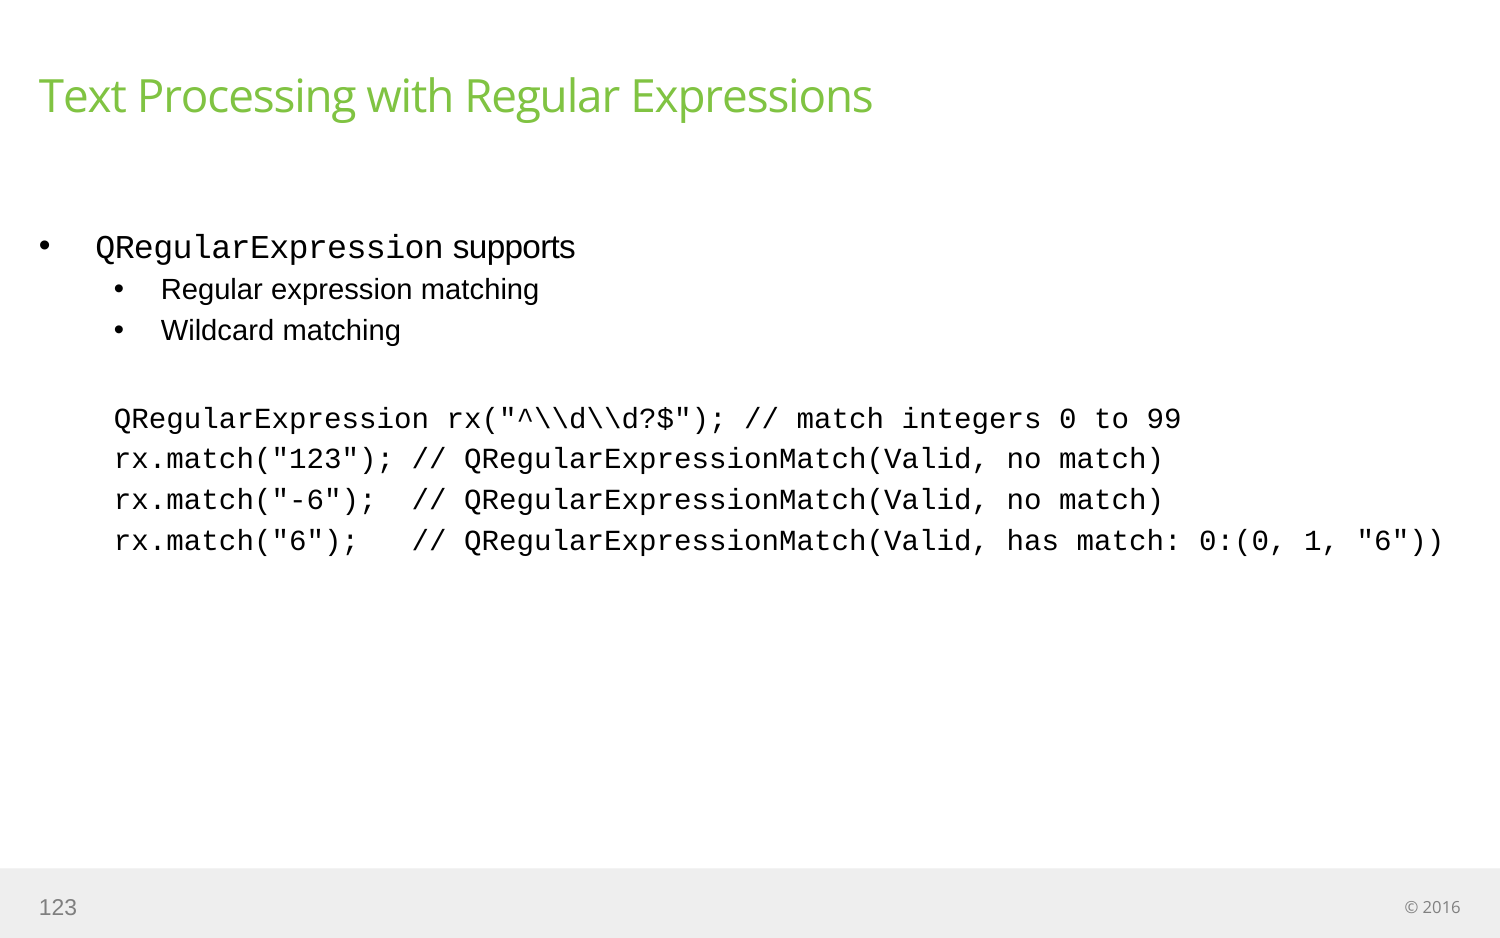

# Text Processing with Regular Expressions
QRegularExpression supports
Regular expression matching
Wildcard matching

QRegularExpression rx("^\\d\\d?$"); // match integers 0 to 99
rx.match("123"); // QRegularExpressionMatch(Valid, no match)
rx.match("-6");  // QRegularExpressionMatch(Valid, no match)
rx.match("6");   // QRegularExpressionMatch(Valid, has match: 0:(0, 1, "6"))

123
© 2016